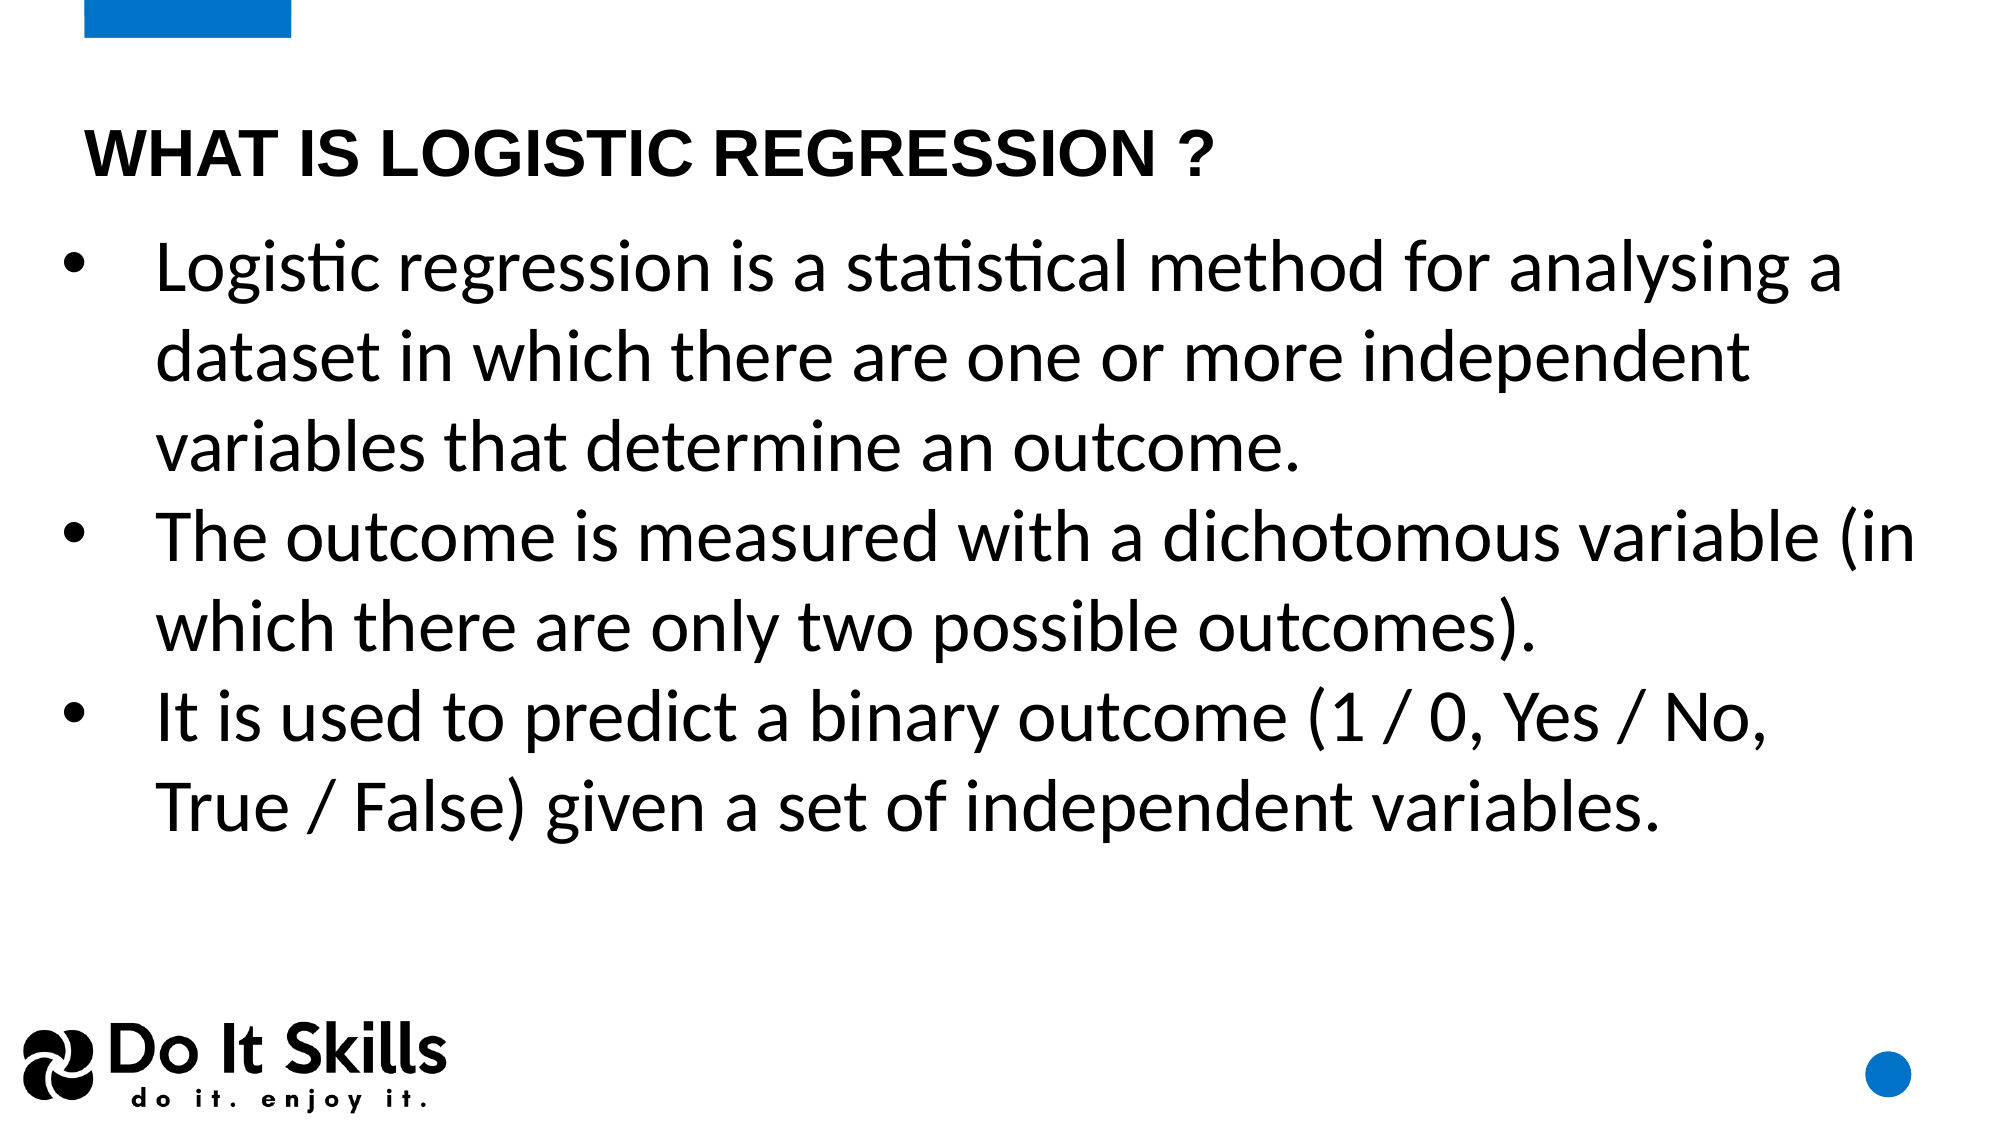

# What Is Logistic Regression ?
Logistic regression is a statistical method for analysing a dataset in which there are one or more independent variables that determine an outcome.
The outcome is measured with a dichotomous variable (in which there are only two possible outcomes).
It is used to predict a binary outcome (1 / 0, Yes / No, True / False) given a set of independent variables.